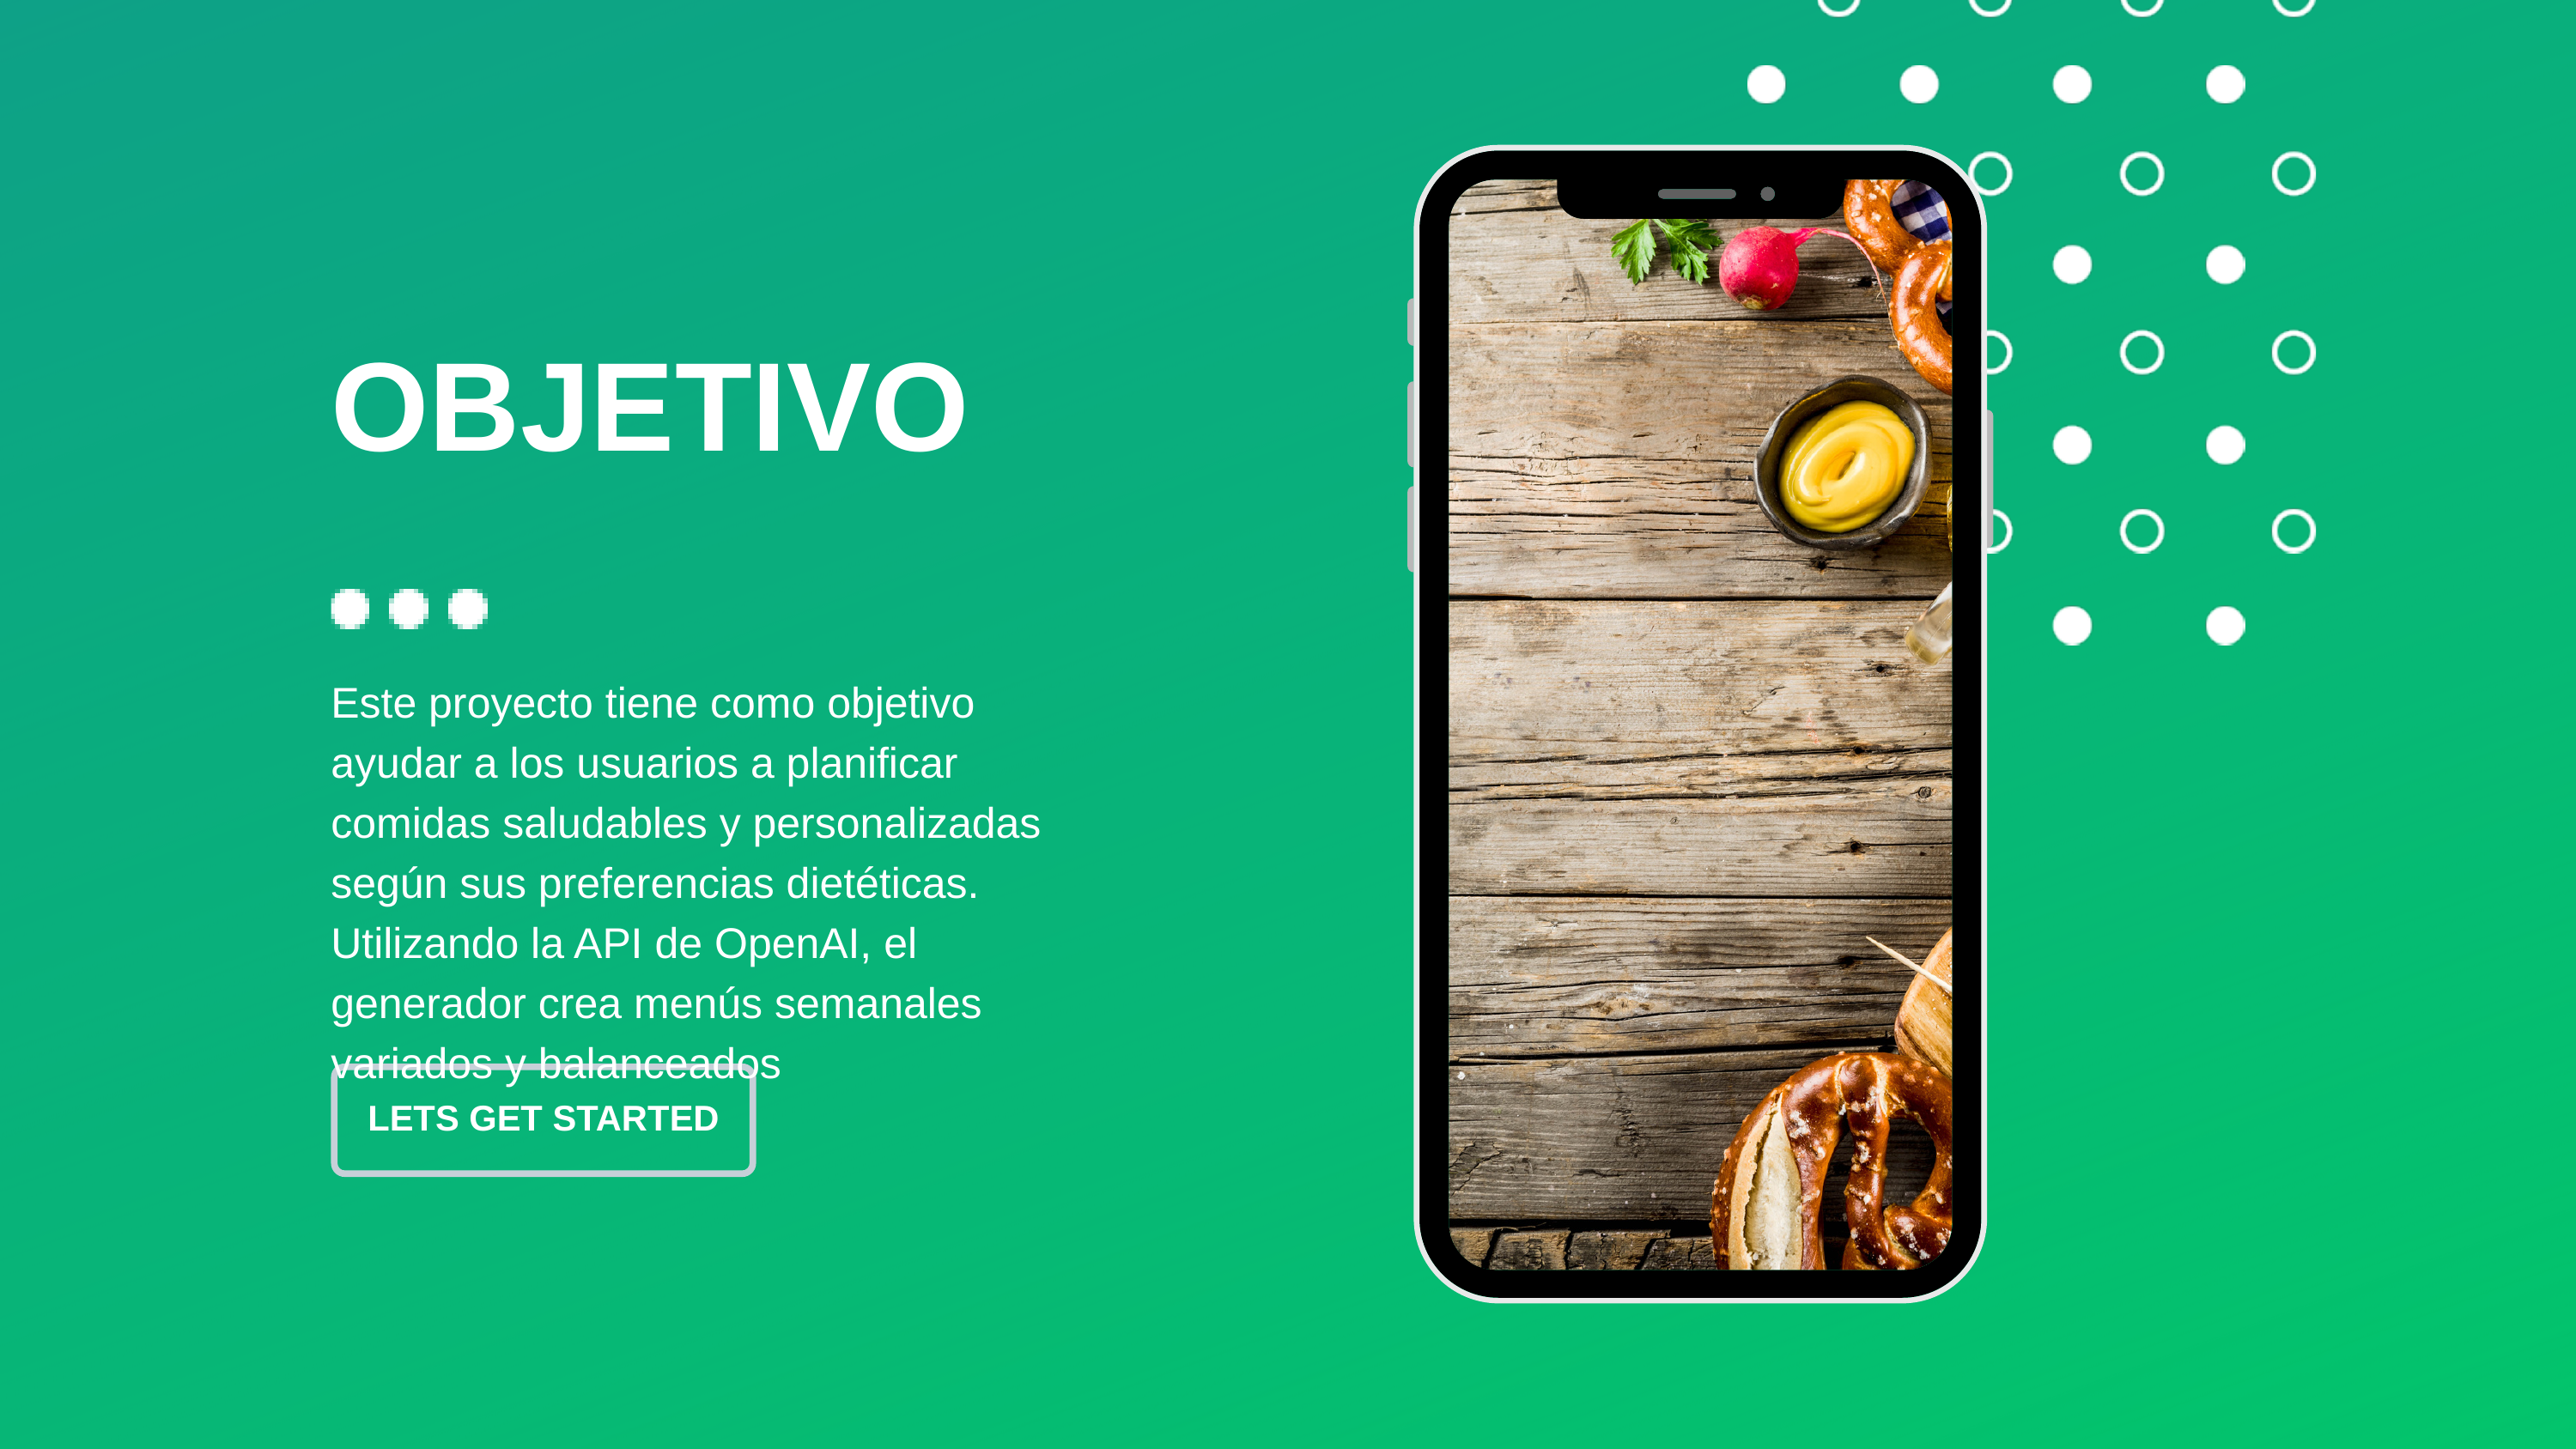

OBJETIVO

Este proyecto tiene como objetivo ayudar a los usuarios a planificar comidas saludables y personalizadas según sus preferencias dietéticas. Utilizando la API de OpenAI, el generador crea menús semanales variados y balanceados

LETS GET STARTED